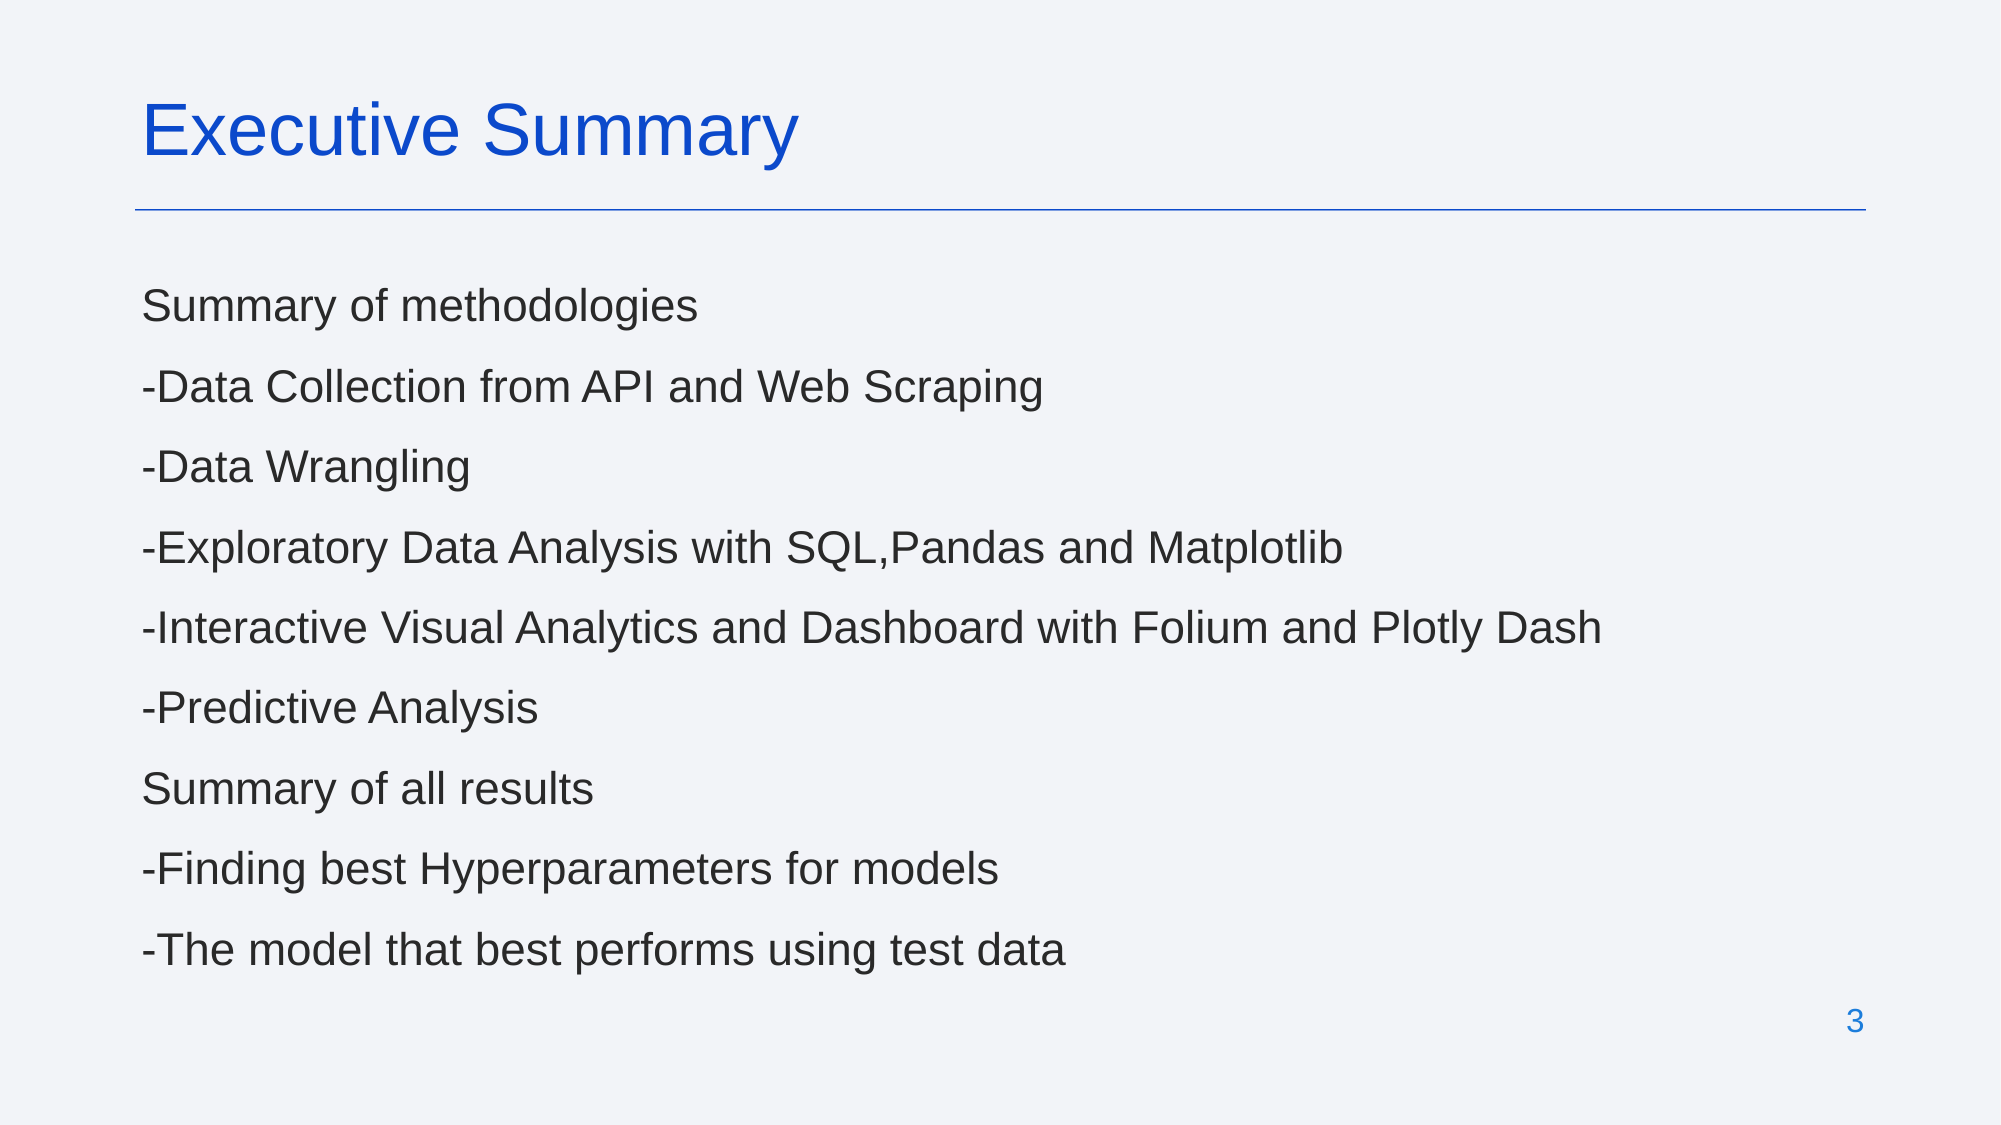

Executive Summary
Summary of methodologies
-Data Collection from API and Web Scraping
-Data Wrangling
-Exploratory Data Analysis with SQL,Pandas and Matplotlib
-Interactive Visual Analytics and Dashboard with Folium and Plotly Dash
-Predictive Analysis
Summary of all results
-Finding best Hyperparameters for models
-The model that best performs using test data
3